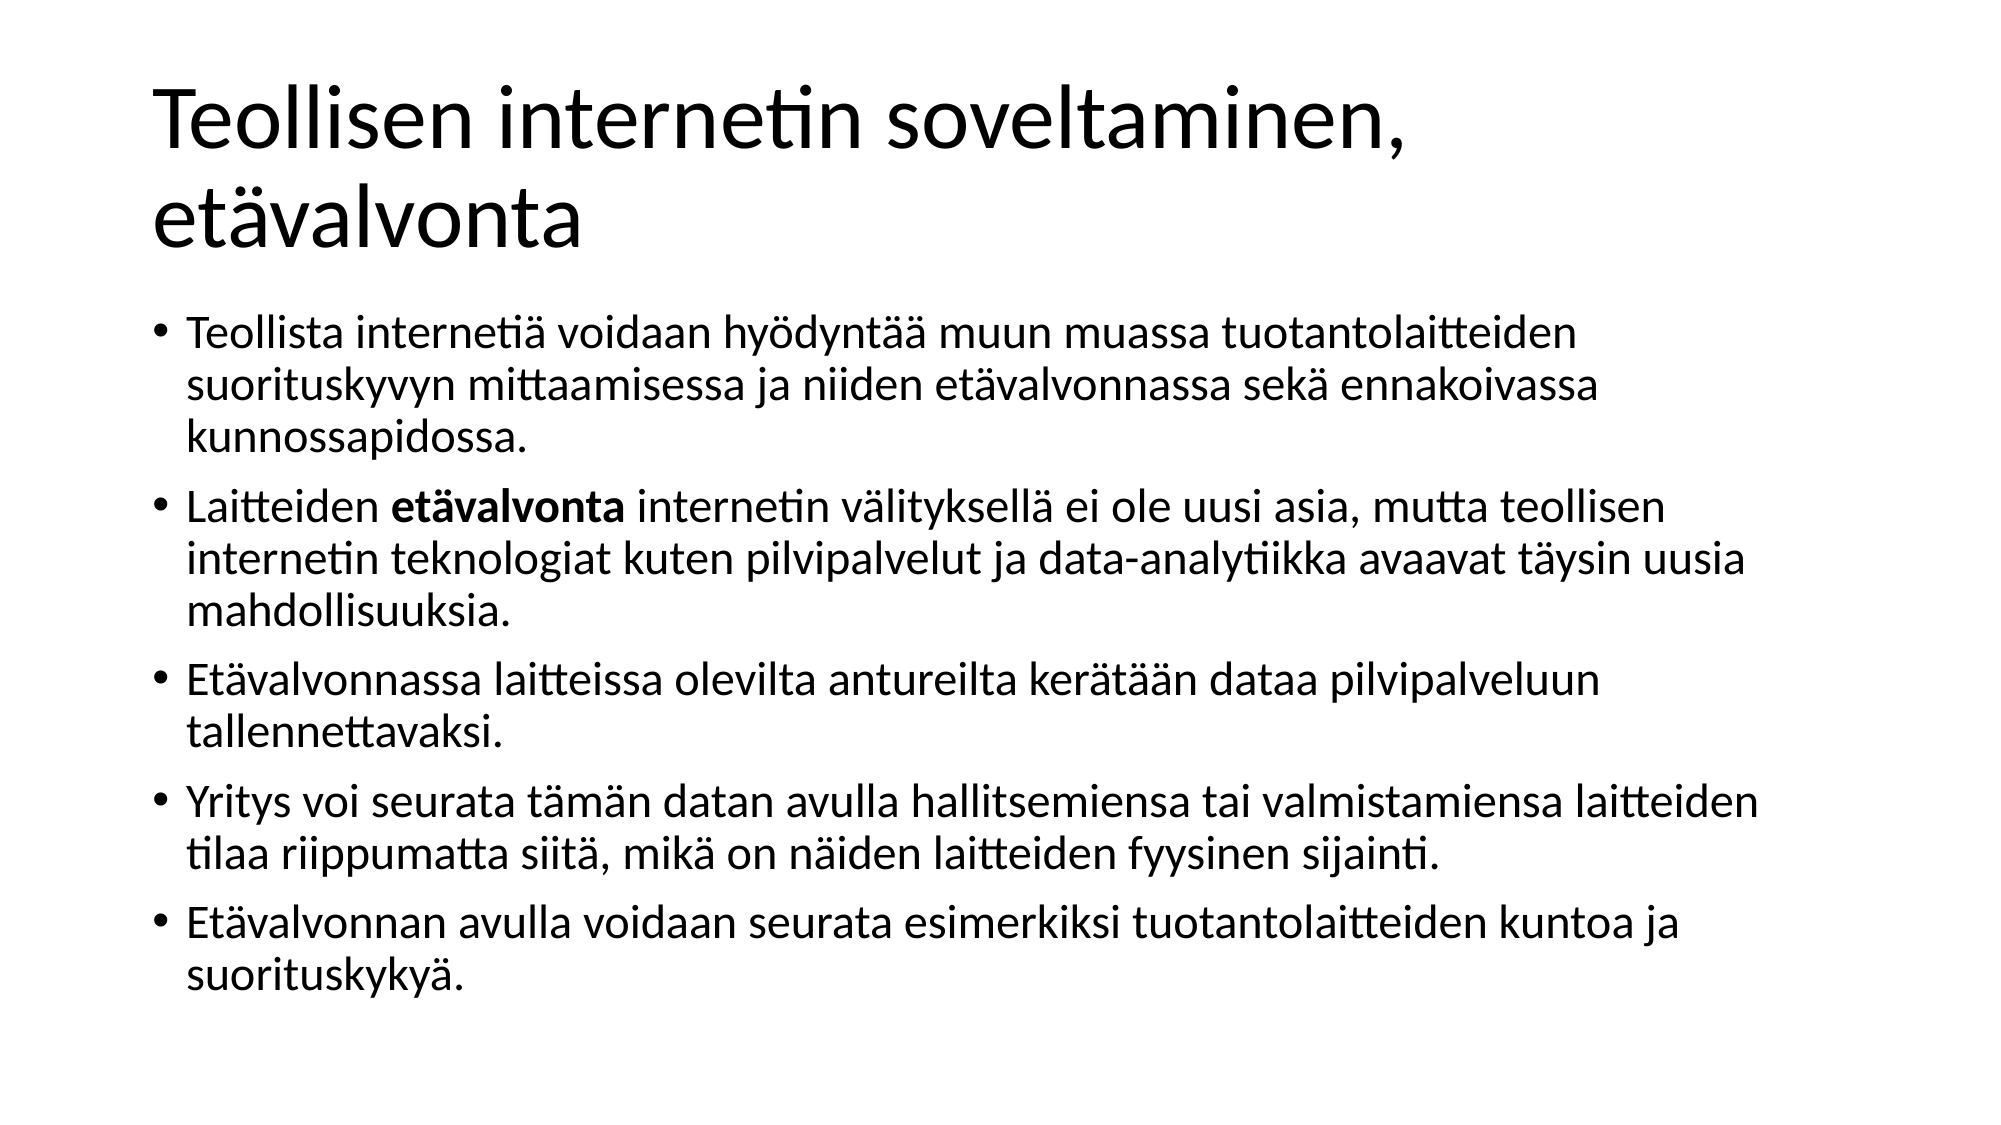

# Teollisen internetin soveltaminen, etävalvonta
Teollista internetiä voidaan hyödyntää muun muassa tuotantolaitteiden suorituskyvyn mittaa­misessa ja niiden etävalvonnassa sekä ennakoivassa kunnossapidossa.
Laitteiden etävalvonta internetin välityksellä ei ole uusi asia, mutta teollisen internetin teknologiat kuten pilvipalvelut ja data-analytiikka avaavat täysin uusia mahdollisuuksia.
Etävalvonnassa laitteissa olevilta antureilta kerätään dataa pilvipalveluun tallennettavaksi.
Yritys voi seurata tämän datan avulla hallitsemiensa tai valmistamiensa laitteiden tilaa riippumatta siitä, mikä on näiden laitteiden fyysinen sijainti.
Etävalvonnan avulla voidaan seurata esimerkiksi tuotantolaitteiden kuntoa ja suorituskykyä.